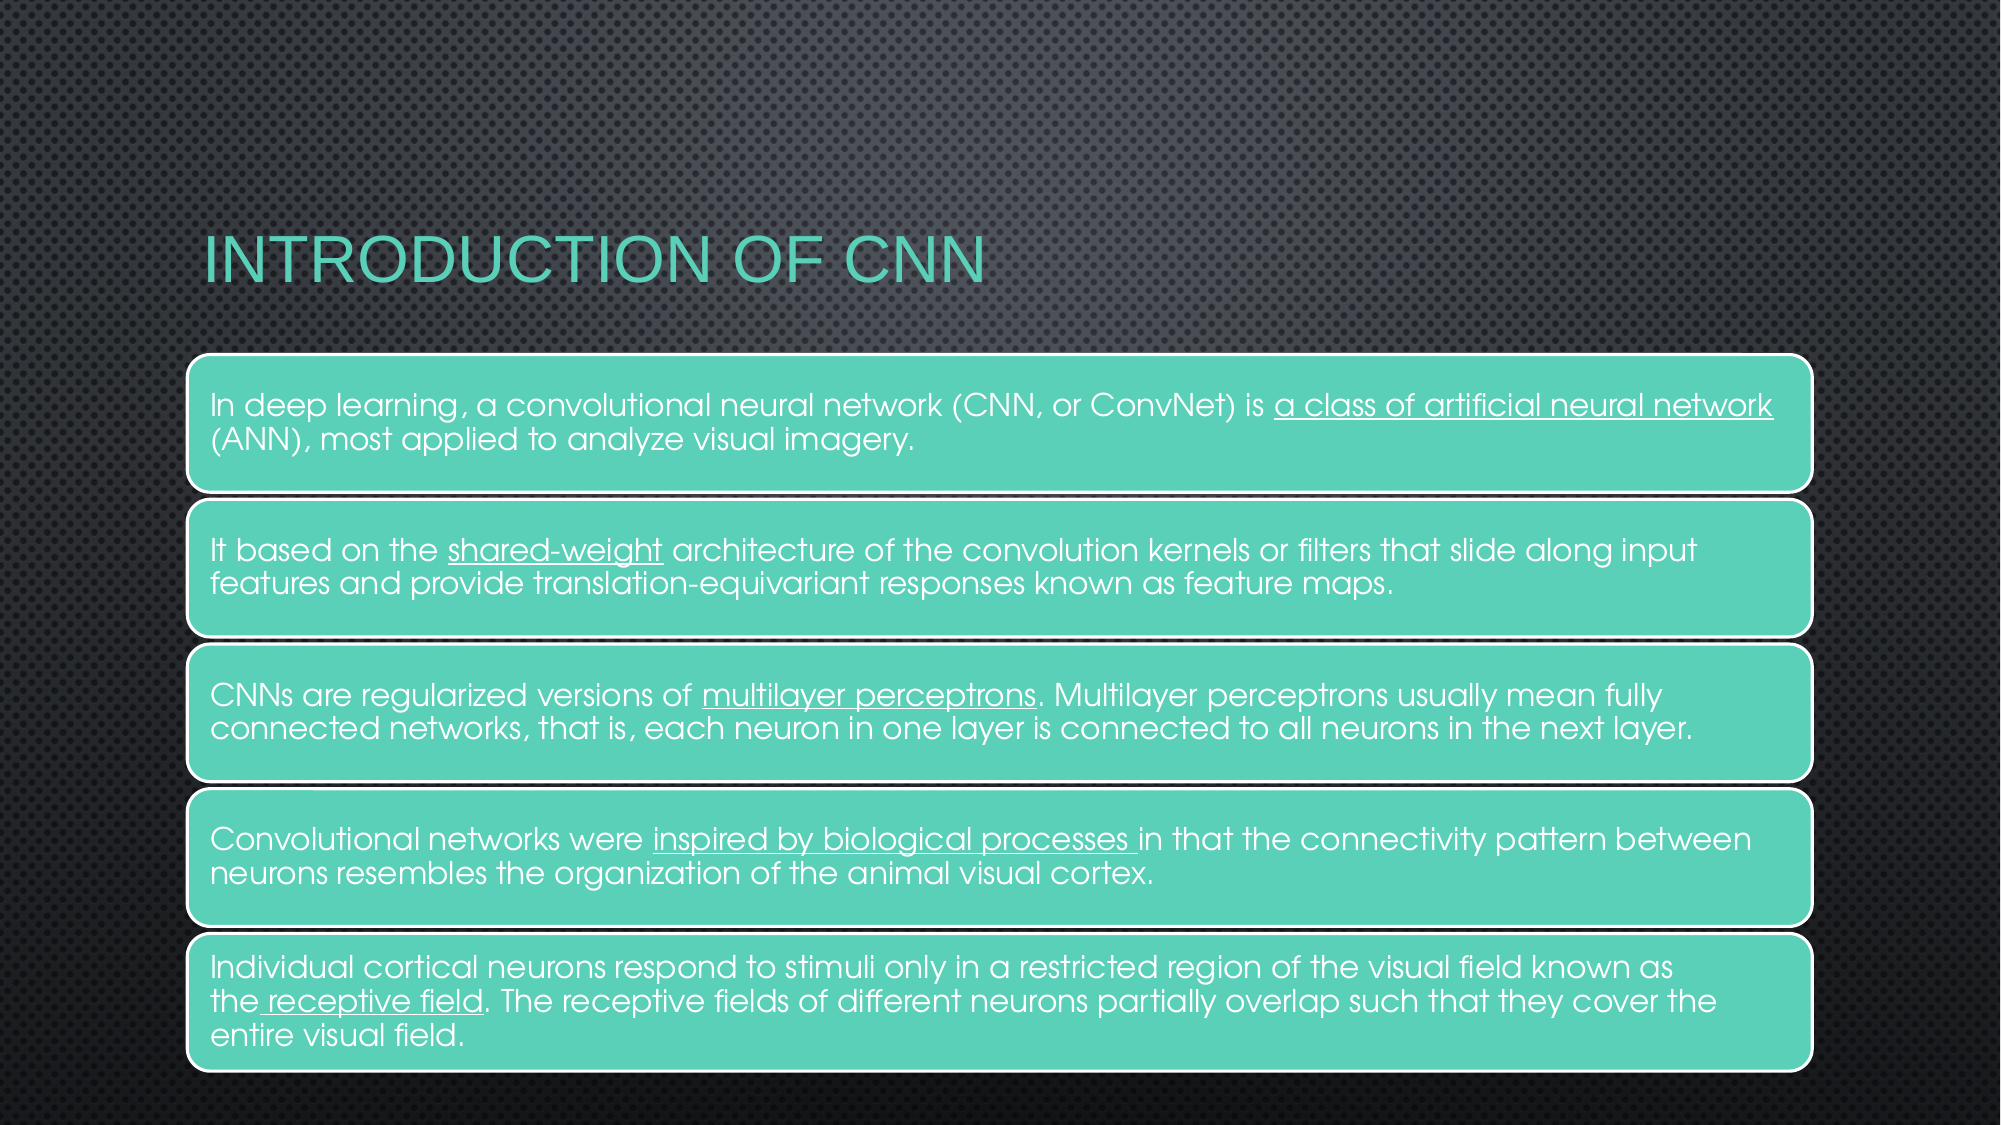

# INTRODUCTION OF CNN
In deep learning, a convolutional neural network (CNN, or ConvNet) is a class of artificial neural network (ANN), most applied to analyze visual imagery.
It based on the shared-weight architecture of the convolution kernels or filters that slide along input features and provide translation-equivariant responses known as feature maps.
CNNs are regularized versions of multilayer perceptrons. Multilayer perceptrons usually mean fully connected networks, that is, each neuron in one layer is connected to all neurons in the next layer.
Convolutional networks were inspired by biological processes in that the connectivity pattern between neurons resembles the organization of the animal visual cortex.
Individual cortical neurons respond to stimuli only in a restricted region of the visual field known as the receptive field. The receptive fields of different neurons partially overlap such that they cover the entire visual field.